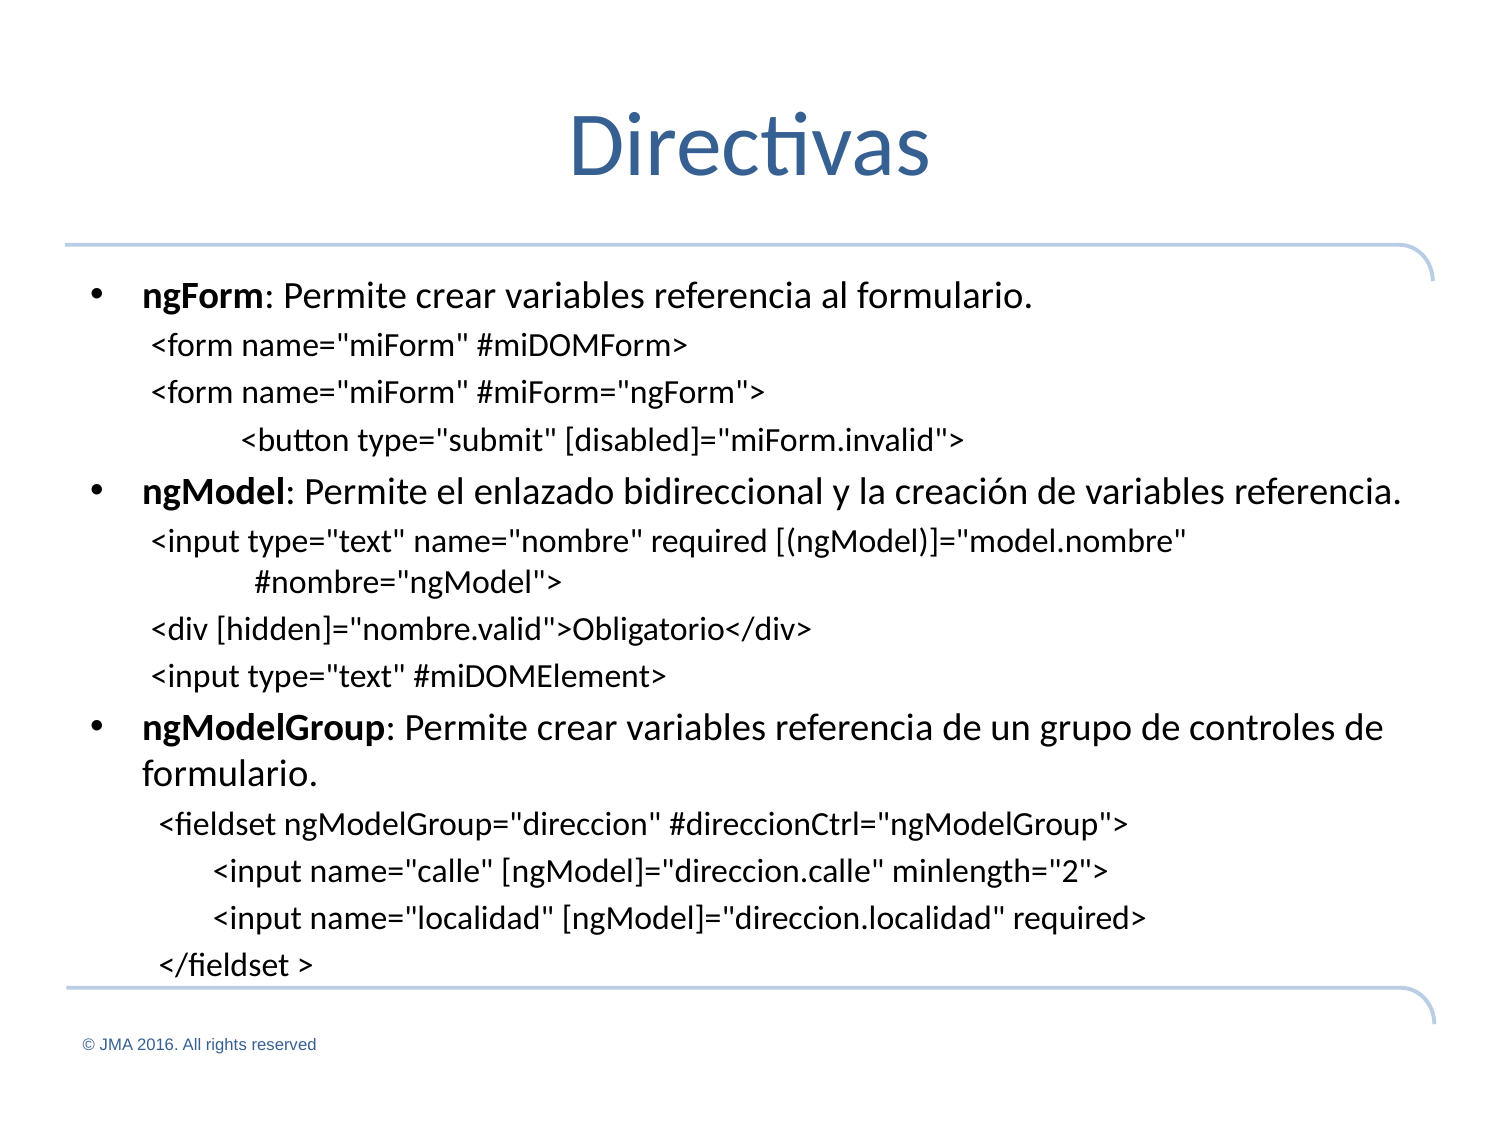

# Directivas
ngForm: Permite crear variables referencia al formulario.
<form name="miForm" #miDOMForm>
<form name="miForm" #miForm="ngForm">
<button type="submit" [disabled]="miForm.invalid">
ngModel: Permite el enlazado bidireccional y la creación de variables referencia.
<input type="text" name="nombre" required [(ngModel)]="model.nombre" #nombre="ngModel">
<div [hidden]="nombre.valid">Obligatorio</div>
<input type="text" #miDOMElement>
ngModelGroup: Permite crear variables referencia de un grupo de controles de formulario.
 <fieldset ngModelGroup="direccion" #direccionCtrl="ngModelGroup">
        <input name="calle" [ngModel]="direccion.calle" minlength="2">
        <input name="localidad" [ngModel]="direccion.localidad" required>
 </fieldset >